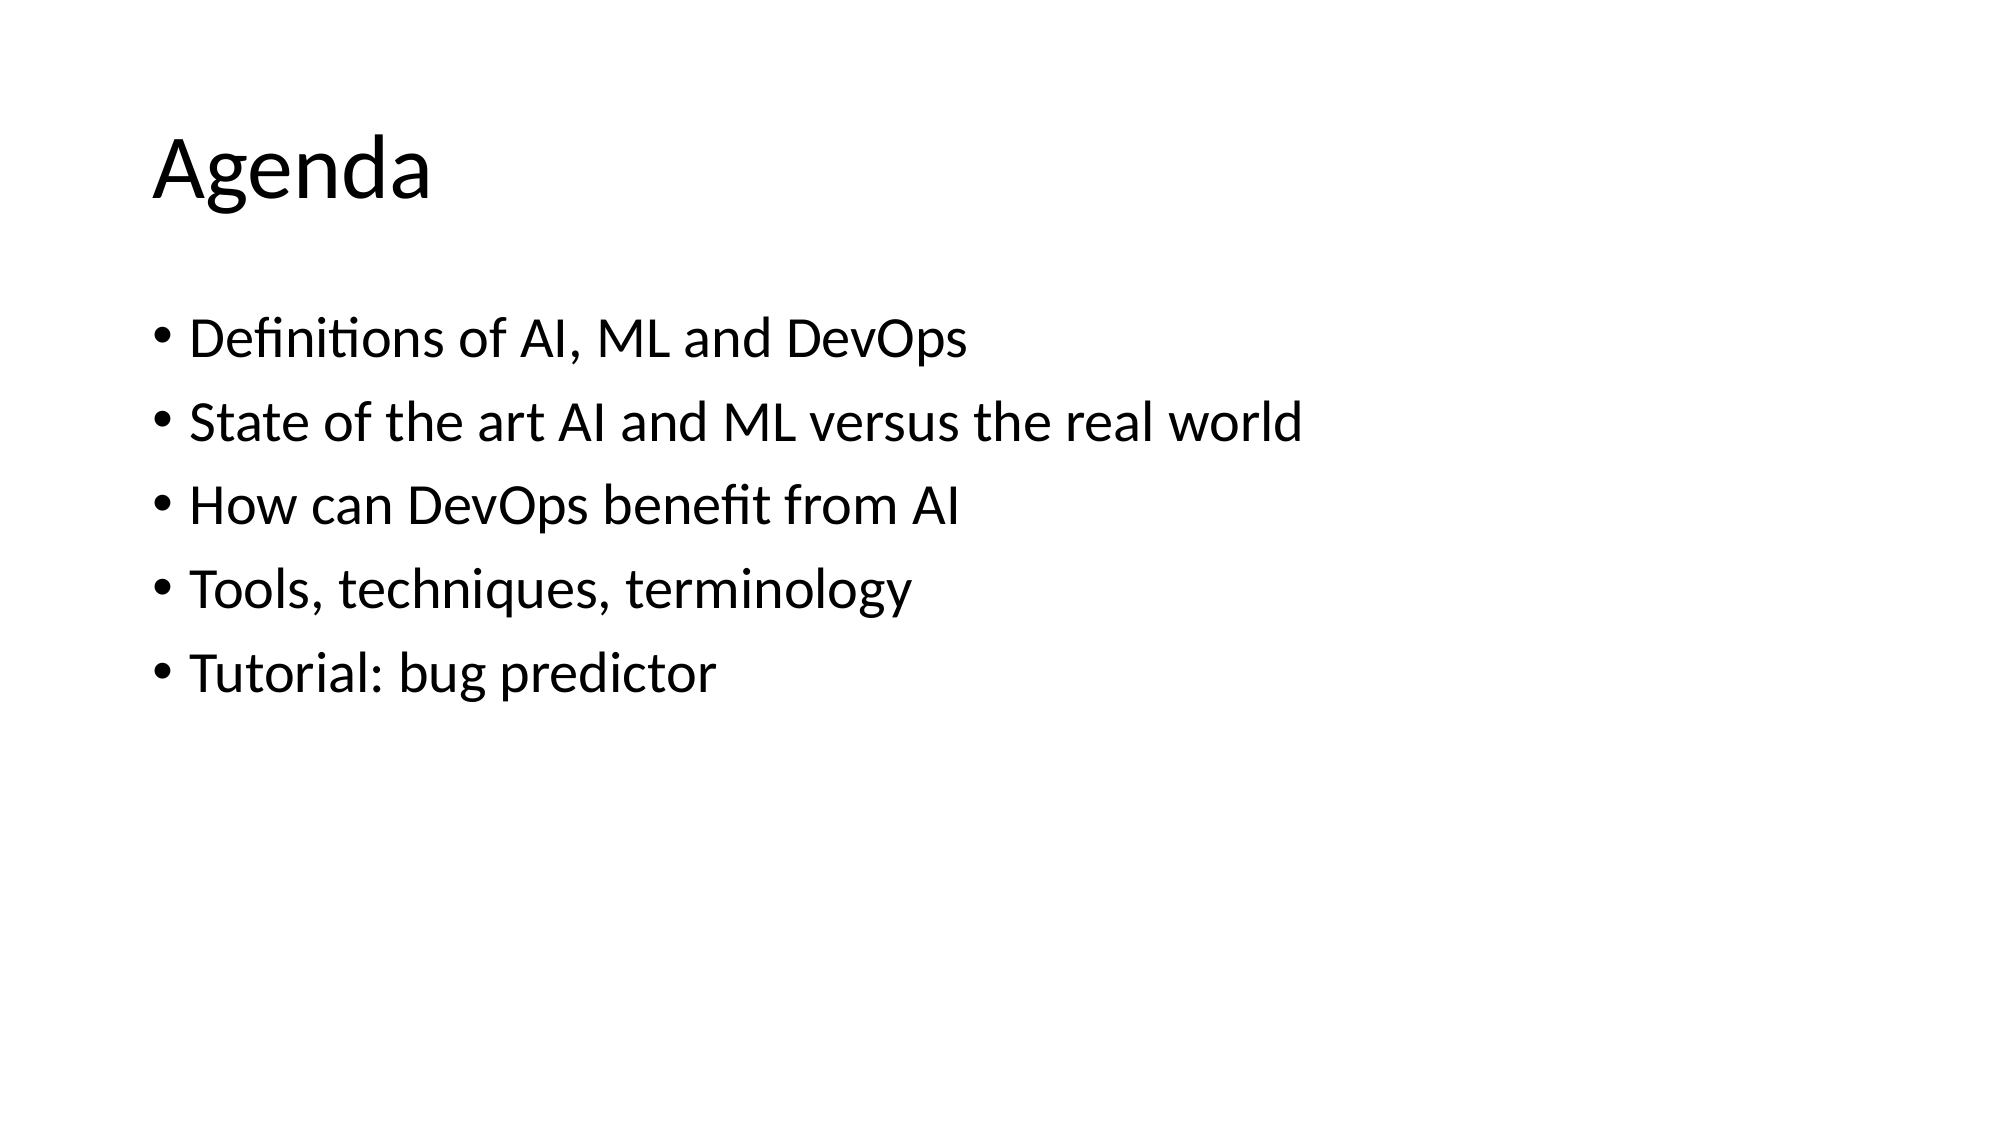

# Agenda
Definitions of AI, ML and DevOps
State of the art AI and ML versus the real world
How can DevOps benefit from AI
Tools, techniques, terminology
Tutorial: bug predictor